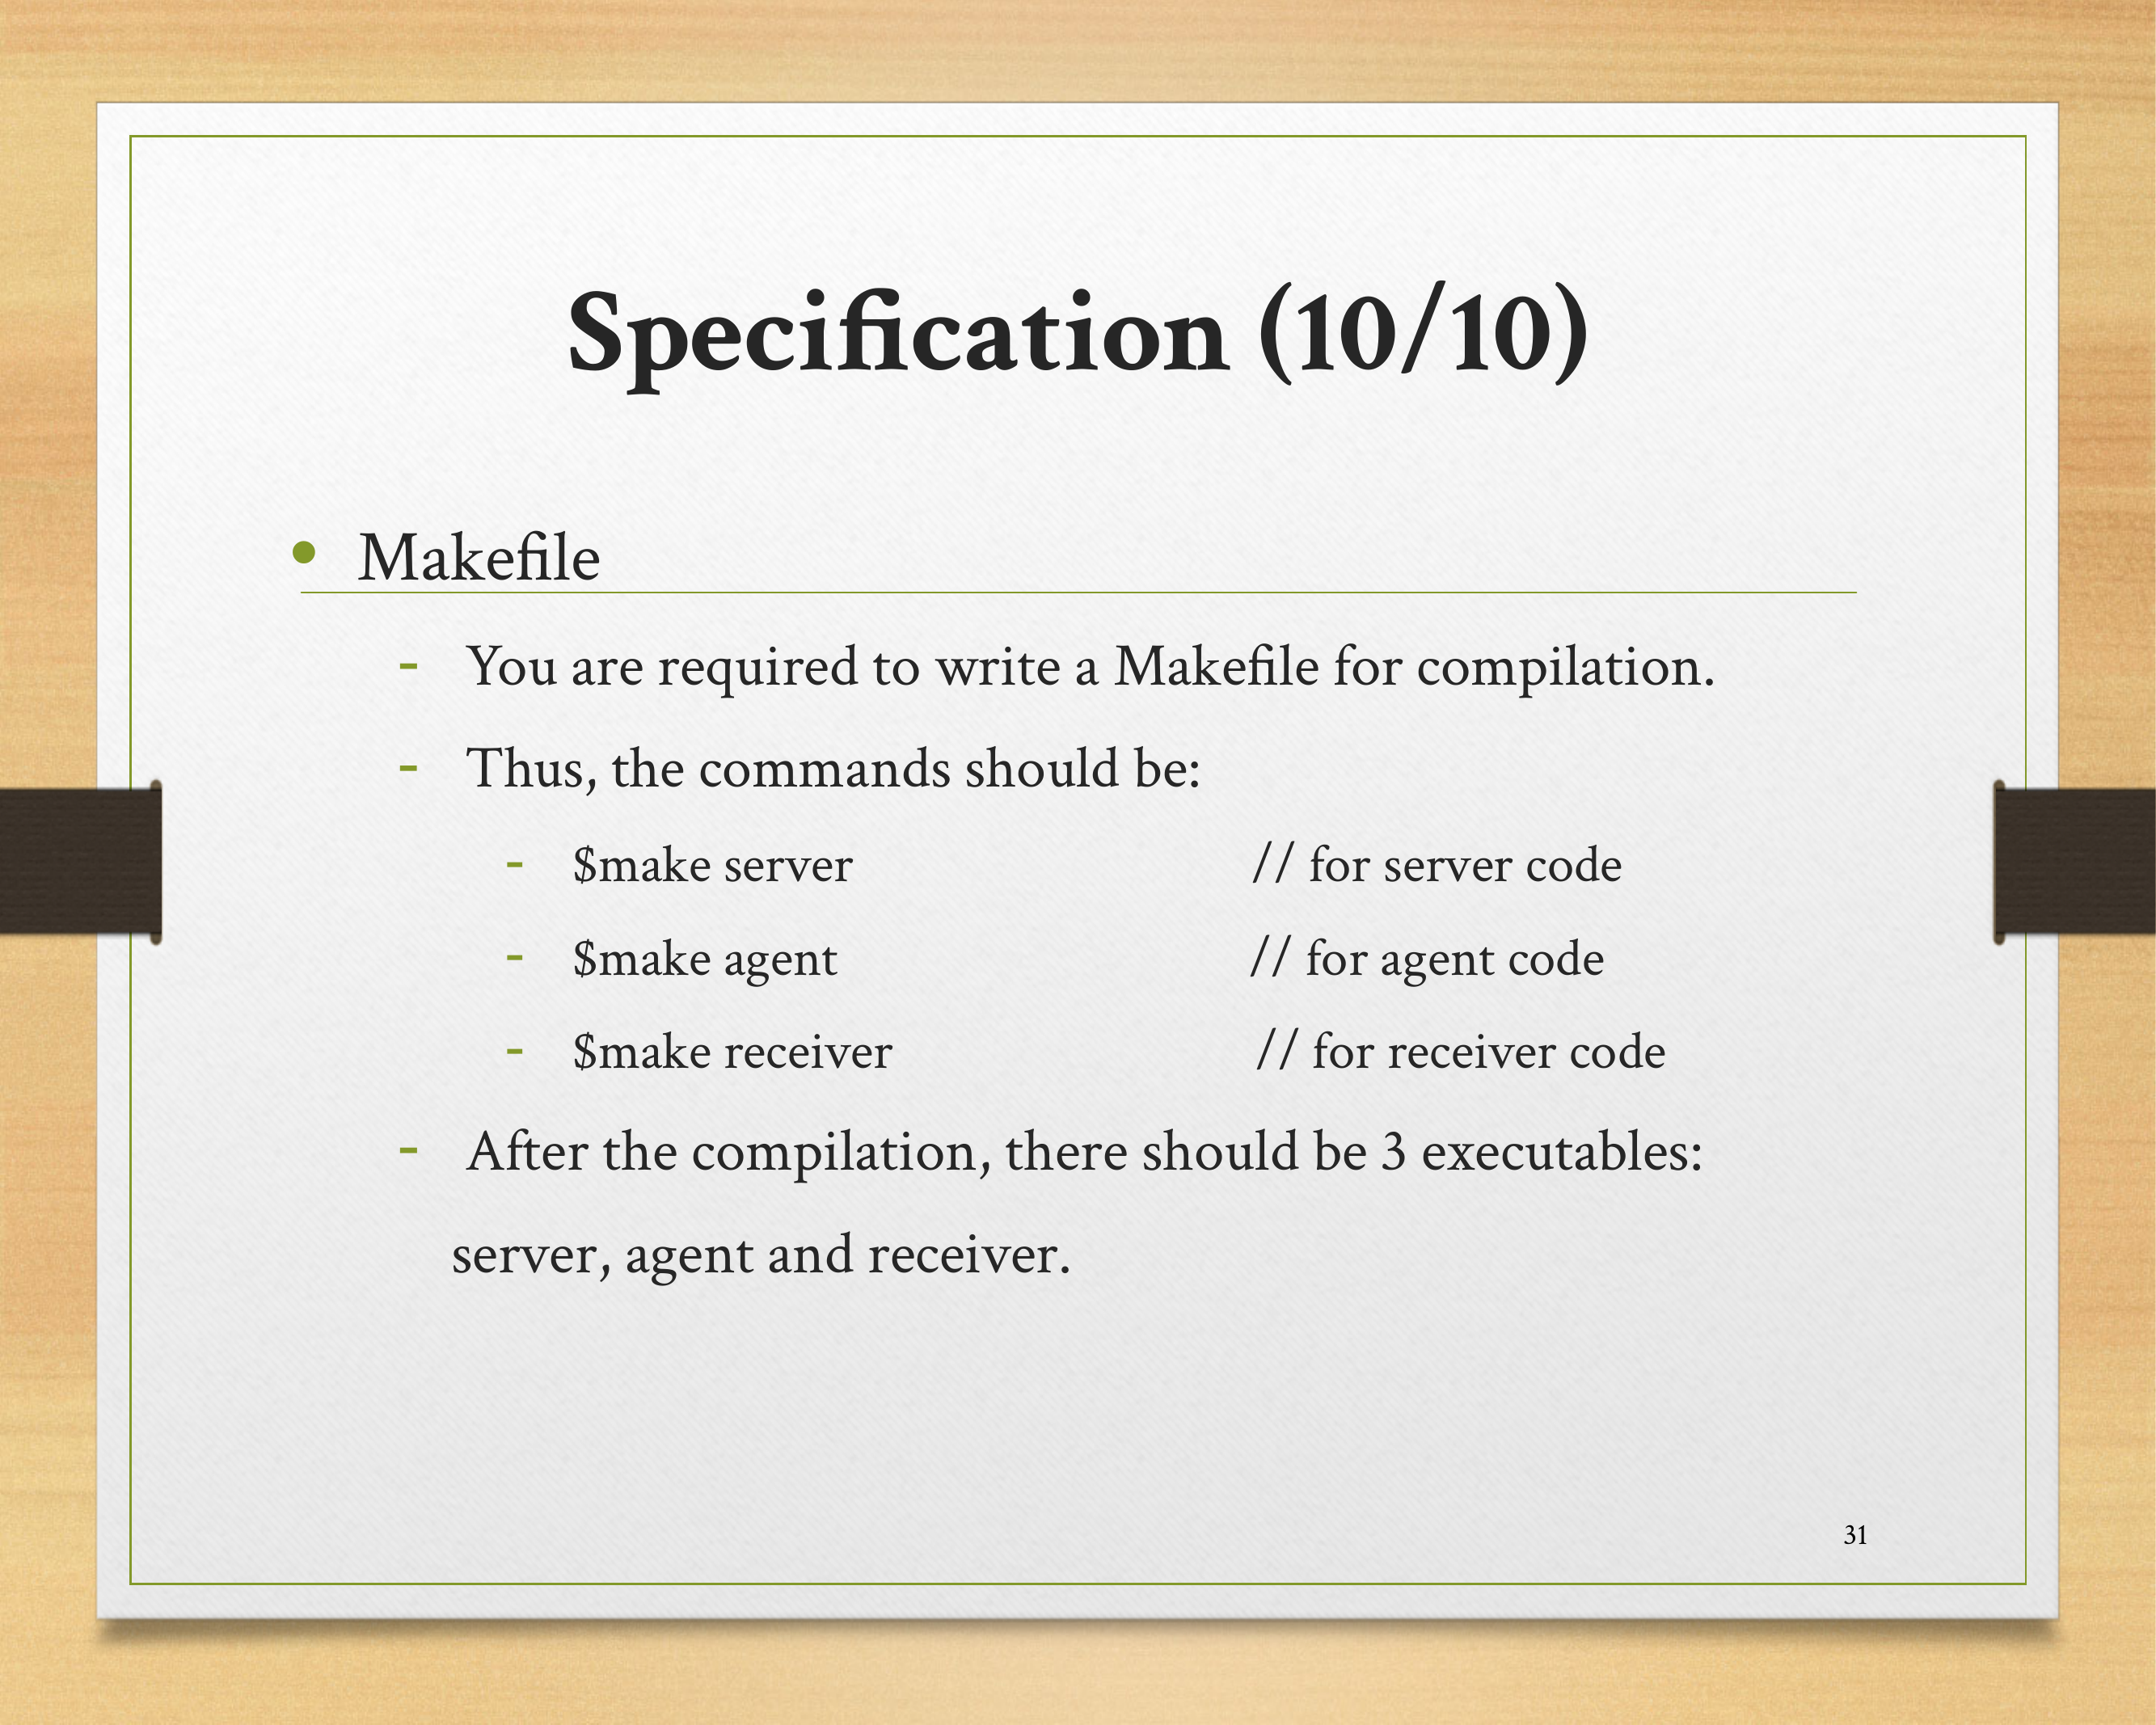

# Specification (10/10)
Makefile
You are required to write a Makefile for compilation.
Thus, the commands should be:
$make server                                 // for server code
$make agent                                  // for agent code
$make receiver                              // for receiver code
After the compilation, there should be 3 executables:
    server, agent and receiver.

31